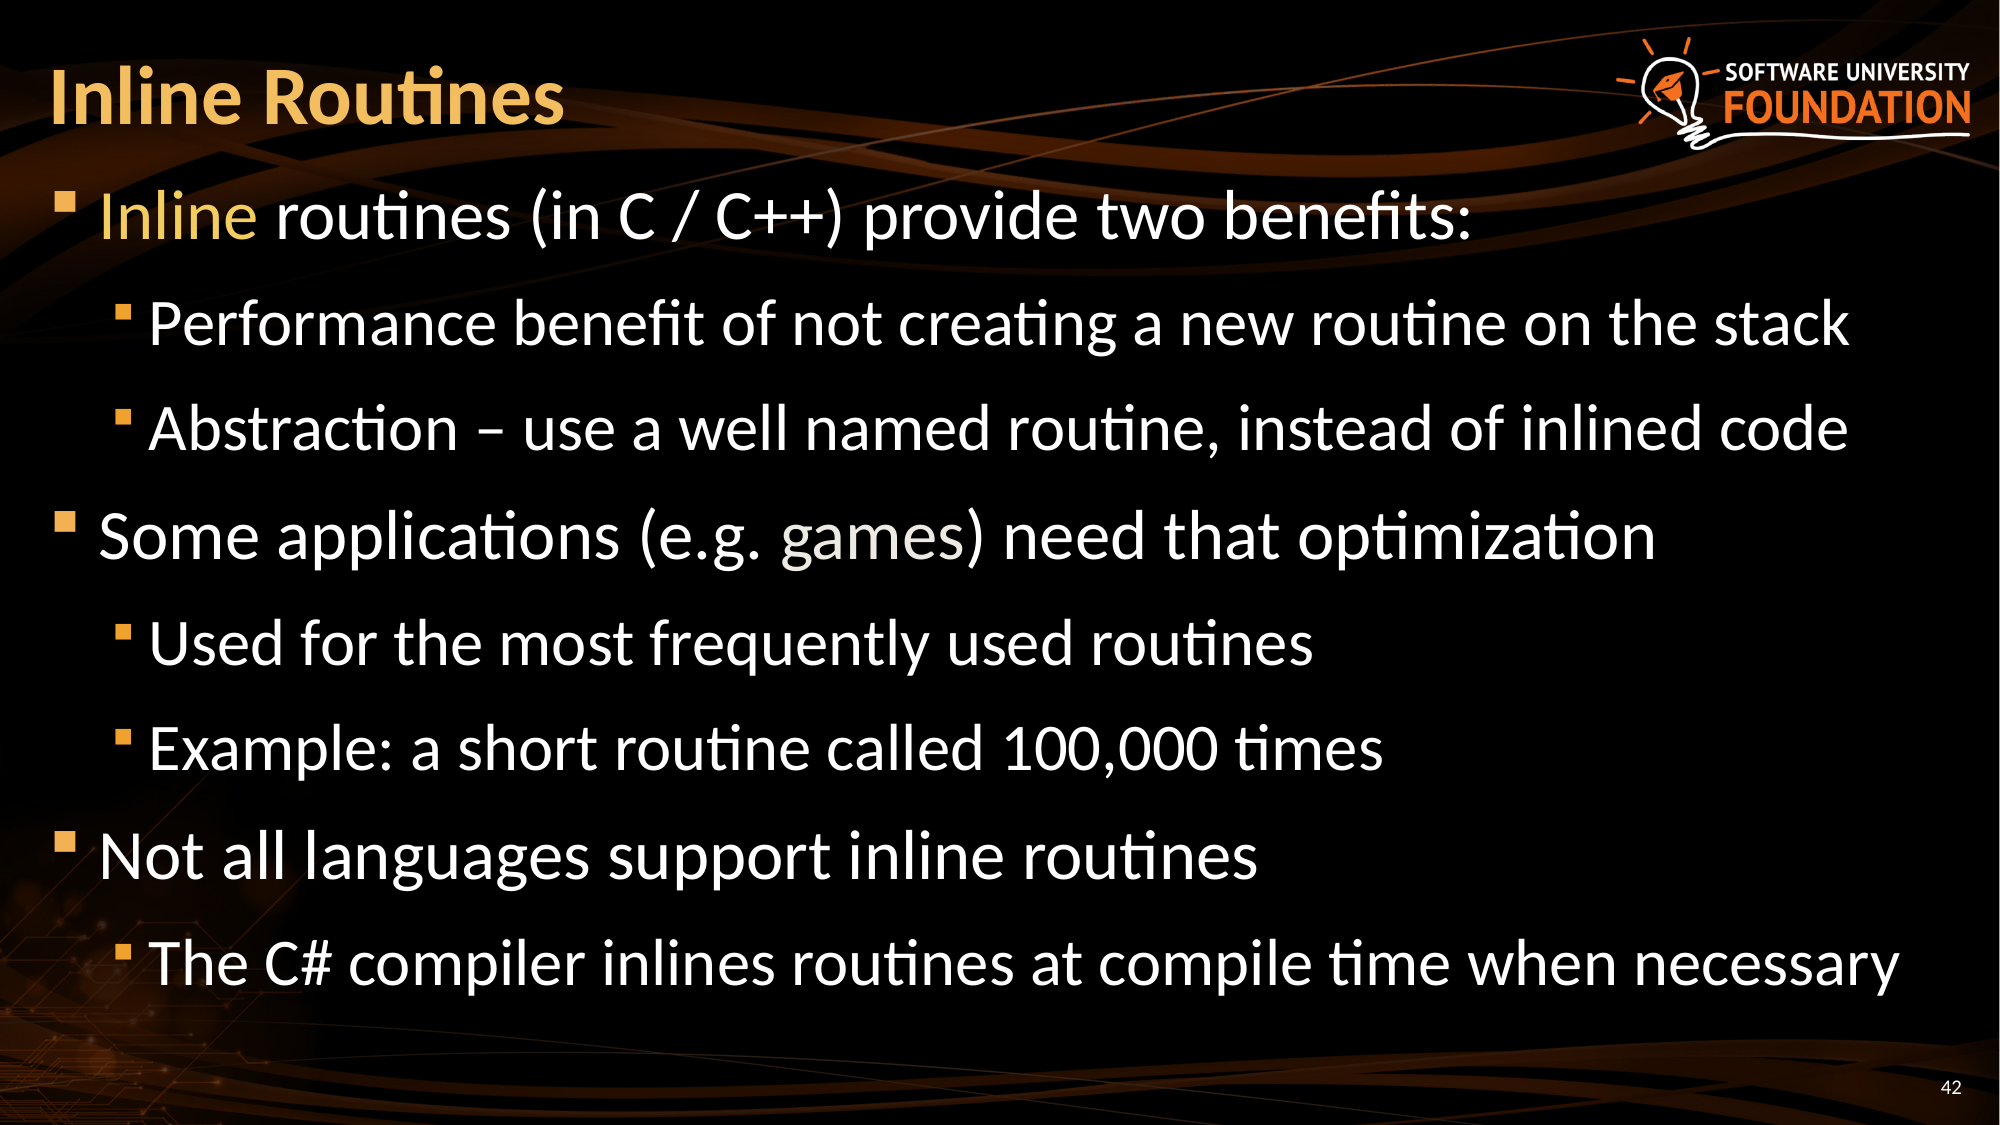

# Inline Routines
Inline routines (in C / C++) provide two benefits:
Performance benefit of not creating a new routine on the stack
Abstraction – use a well named routine, instead of inlined code
Some applications (e.g. games) need that optimization
Used for the most frequently used routines
Example: a short routine called 100,000 times
Not all languages support inline routines
The C# compiler inlines routines at compile time when necessary
42